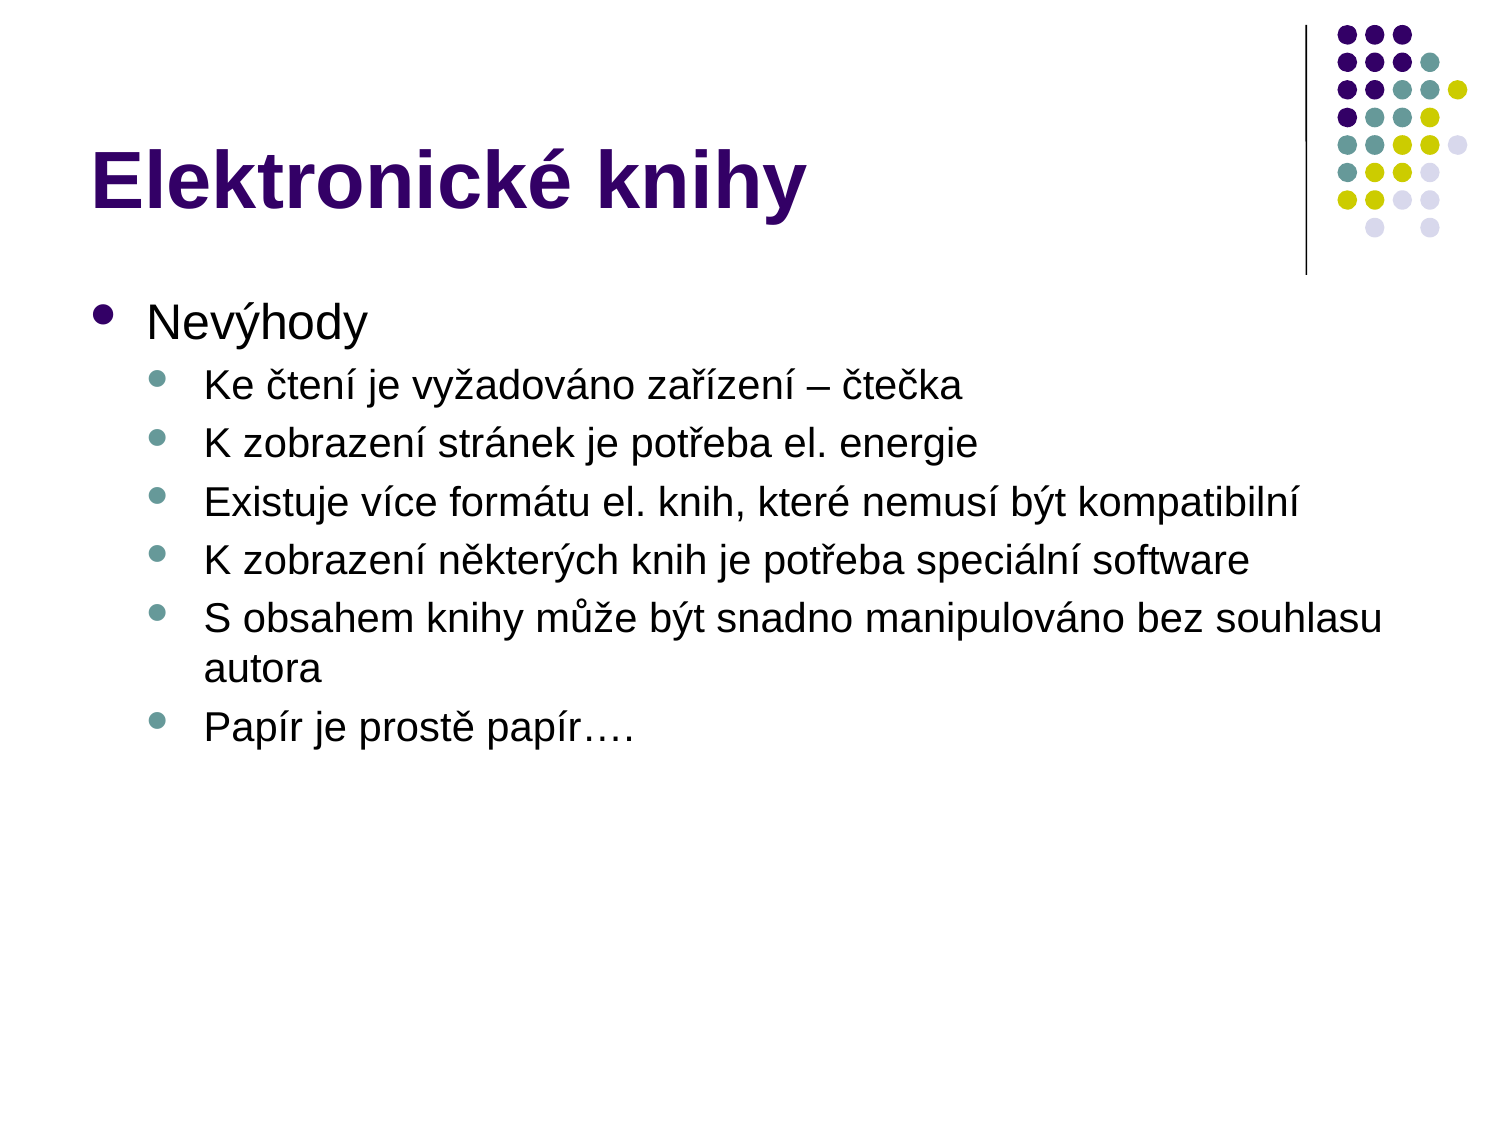

# Elektronické knihy
Nevýhody
Ke čtení je vyžadováno zařízení – čtečka
K zobrazení stránek je potřeba el. energie
Existuje více formátu el. knih, které nemusí být kompatibilní
K zobrazení některých knih je potřeba speciální software
S obsahem knihy může být snadno manipulováno bez souhlasu autora
Papír je prostě papír….